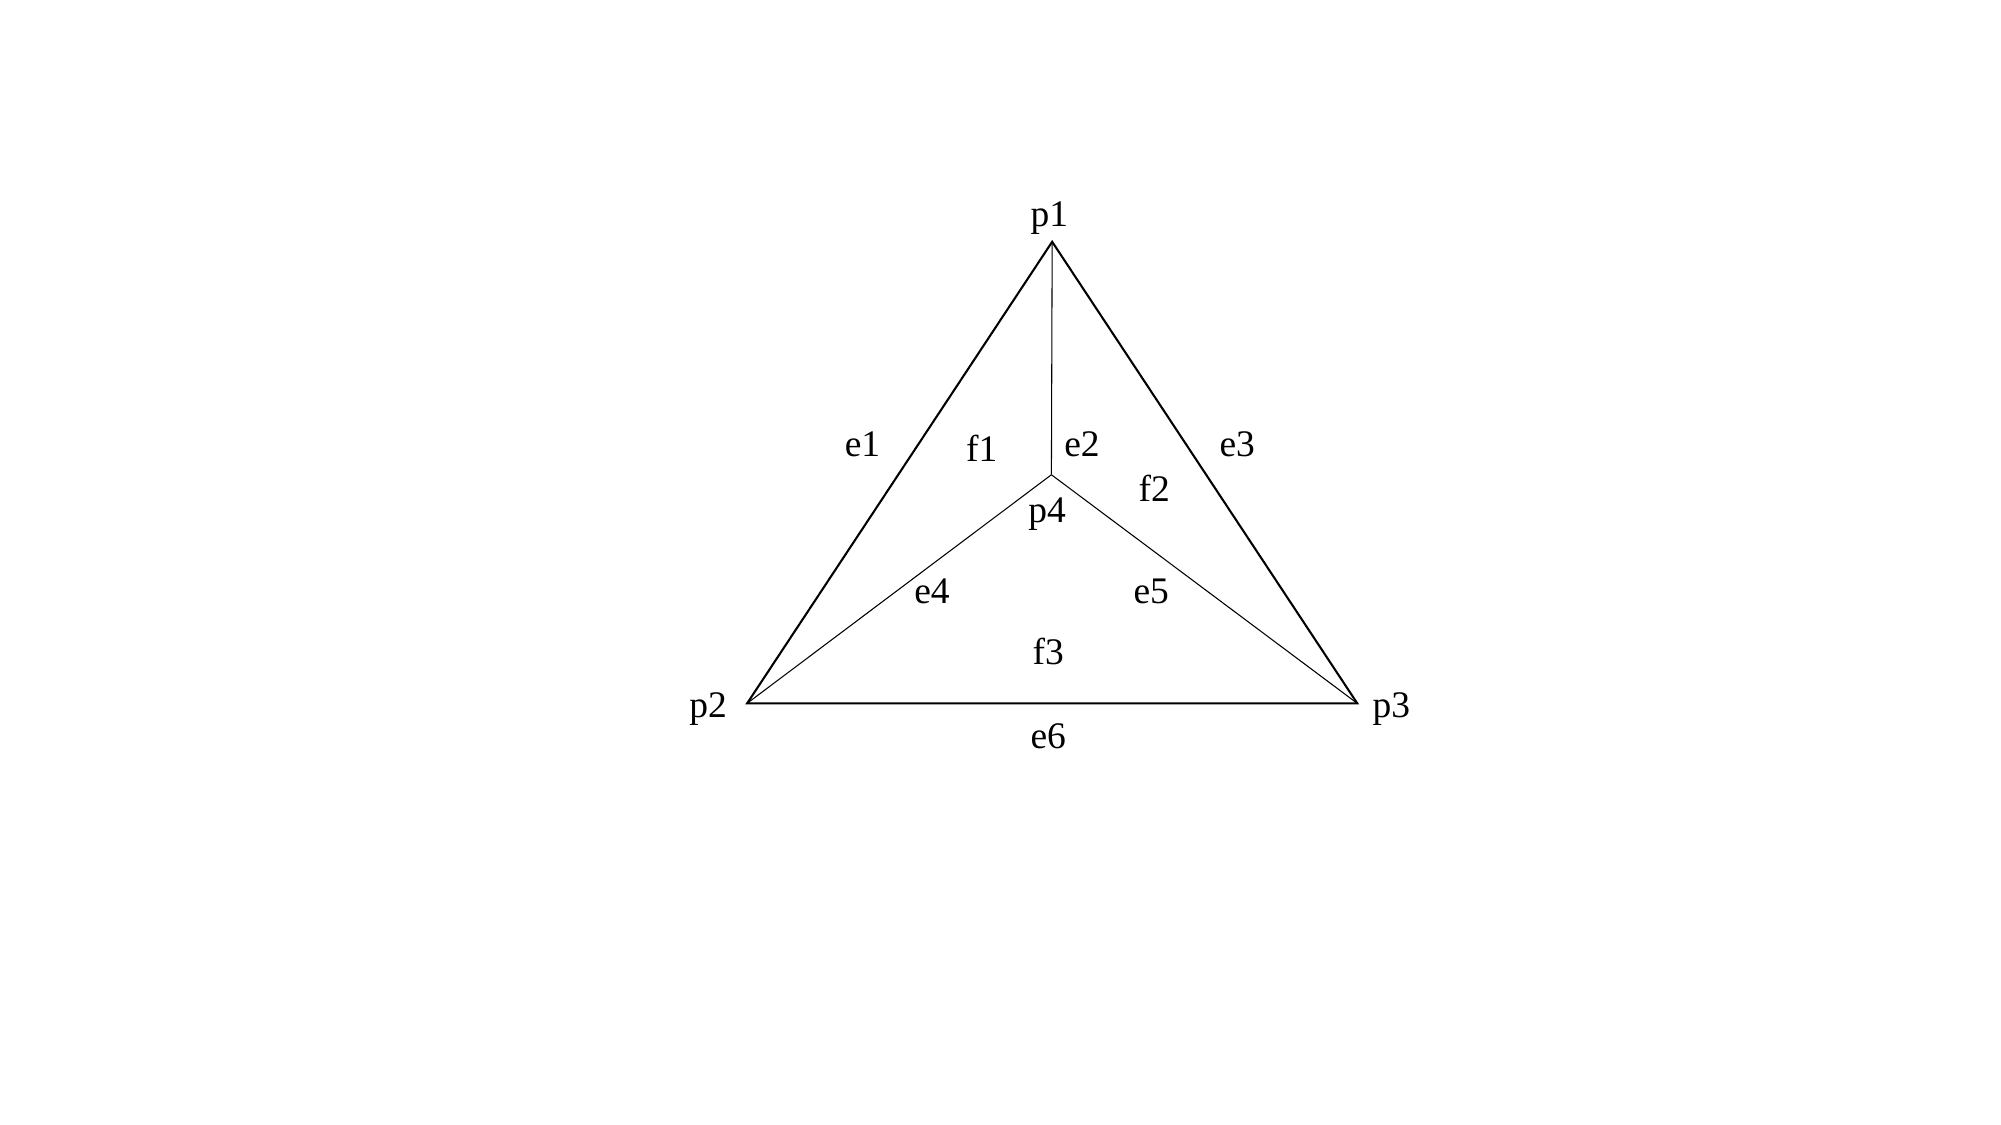

p1

e2
e3
e1
f1
f2
p4
e4
e5
f3
p2
p3
e6